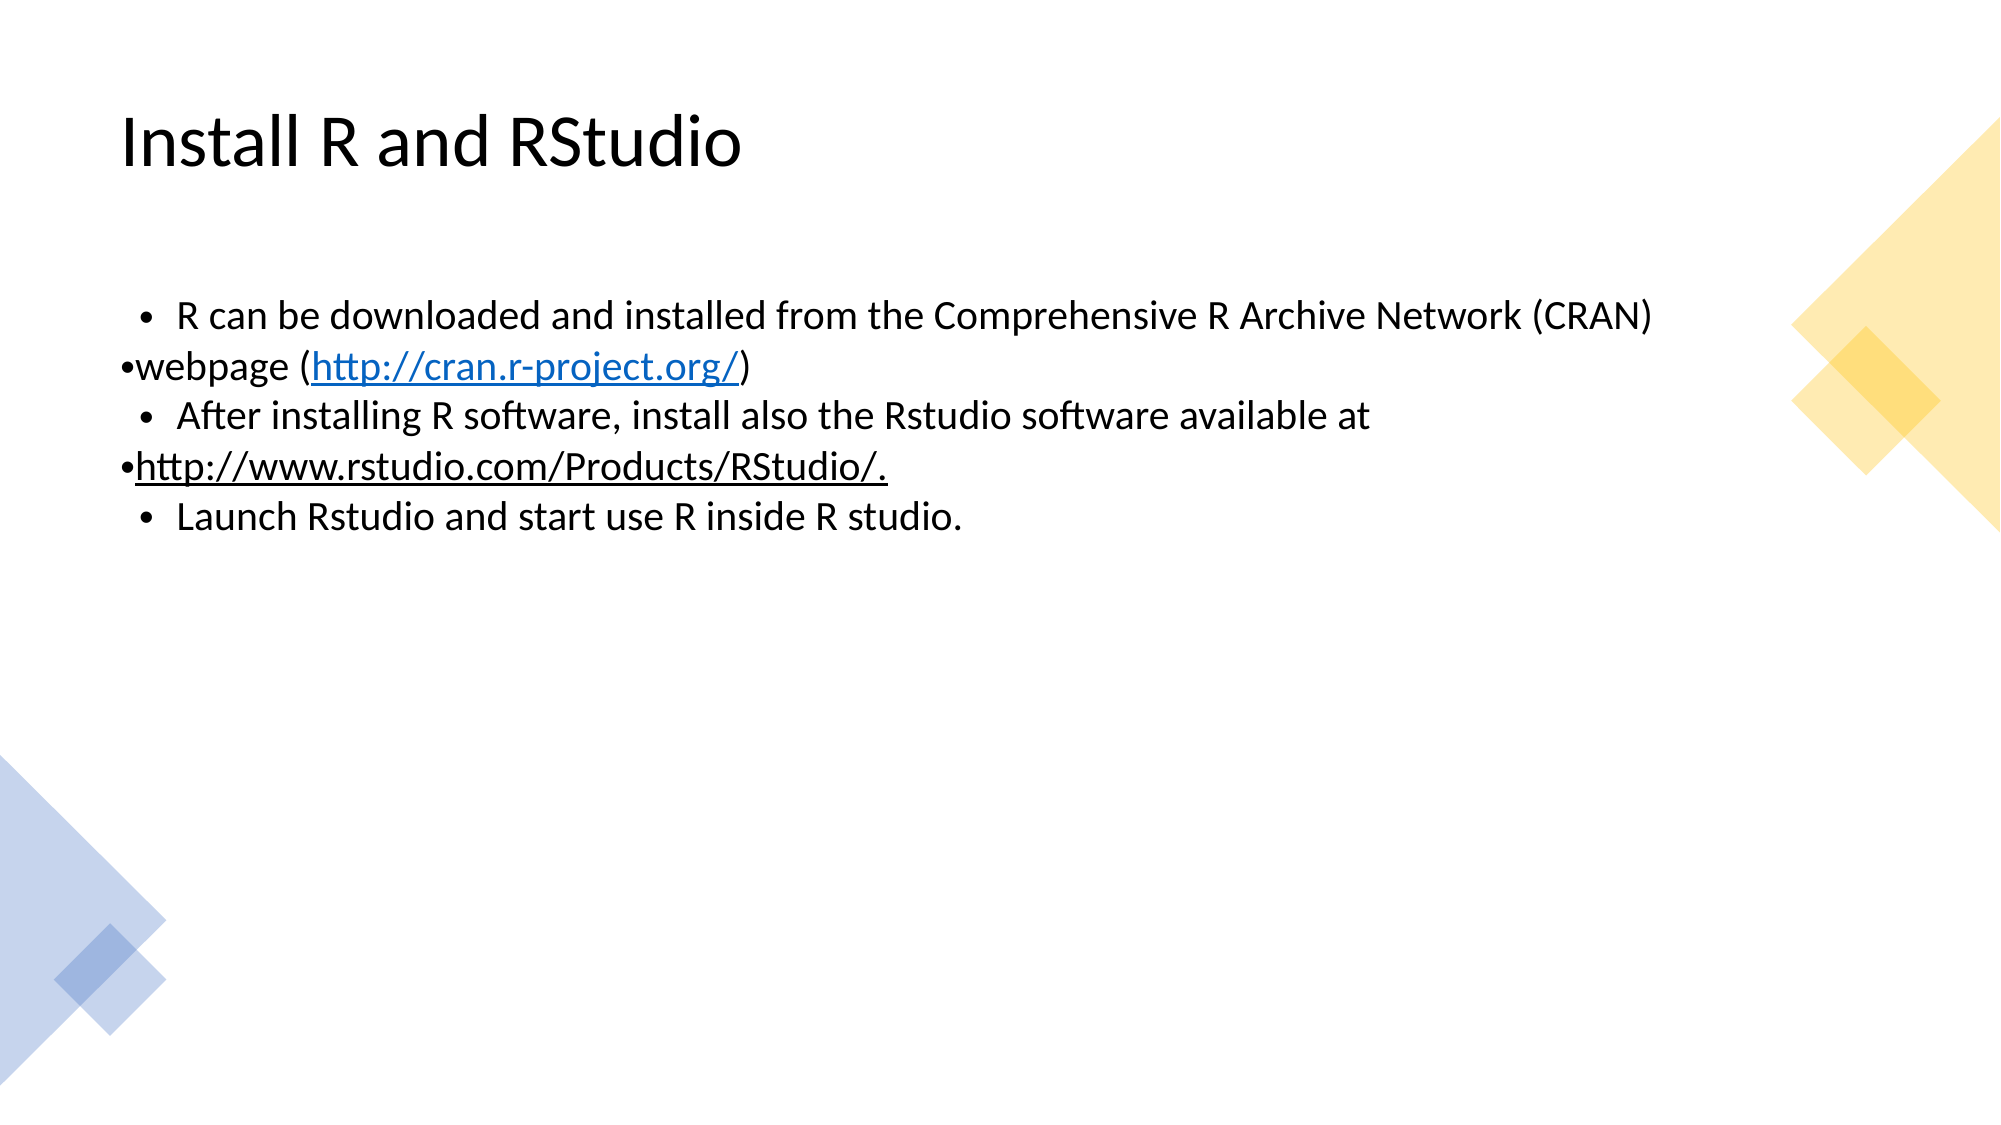

Install R and RStudio

R can be downloaded and installed from the Comprehensive R Archive Network (CRAN)
webpage (http://cran.r-project.org/)
After installing R software, install also the Rstudio software available at
http://www.rstudio.com/Products/RStudio/.
Launch Rstudio and start use R inside R studio.